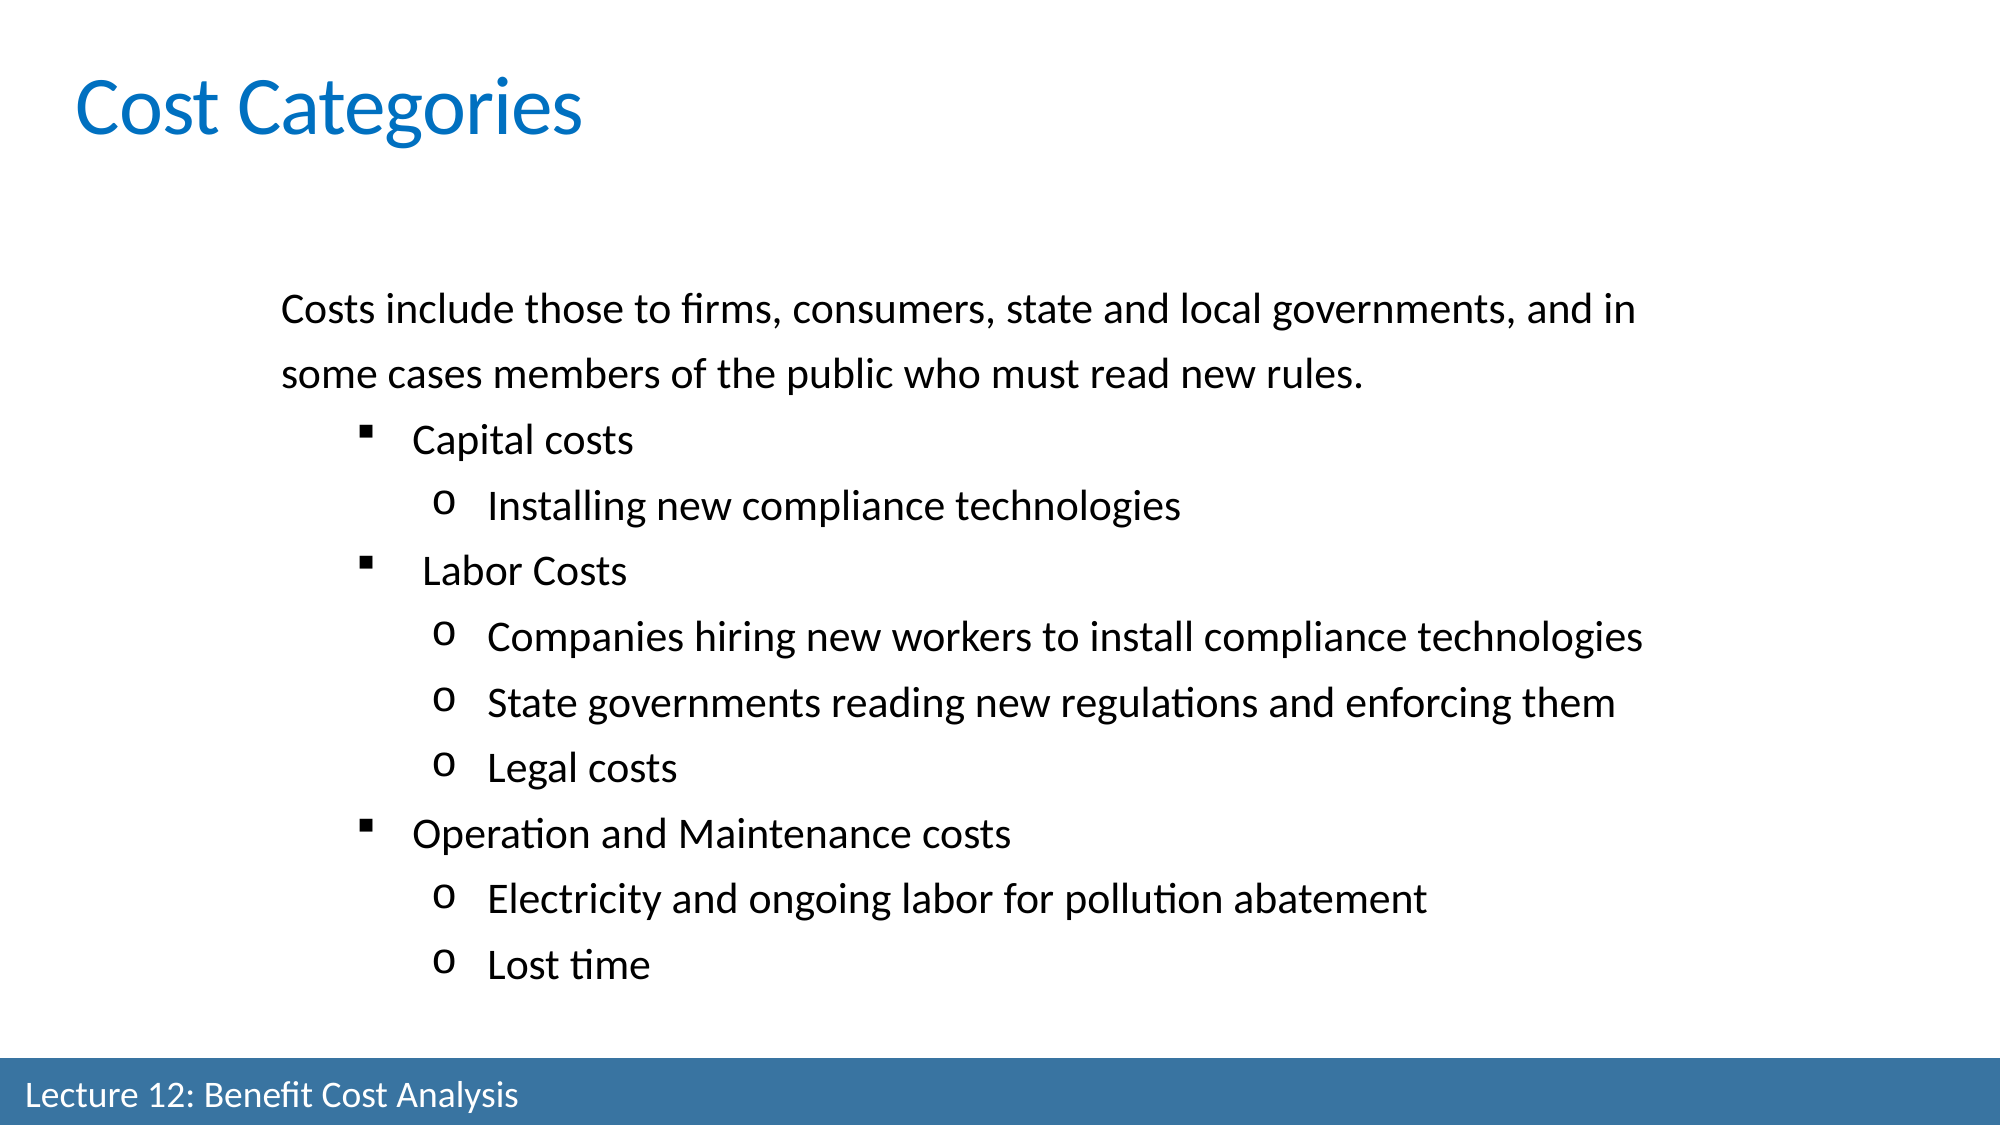

Cost Categories
Costs include those to firms, consumers, state and local governments, and in some cases members of the public who must read new rules.
Capital costs
Installing new compliance technologies
 Labor Costs
Companies hiring new workers to install compliance technologies
State governments reading new regulations and enforcing them
Legal costs
Operation and Maintenance costs
Electricity and ongoing labor for pollution abatement
Lost time